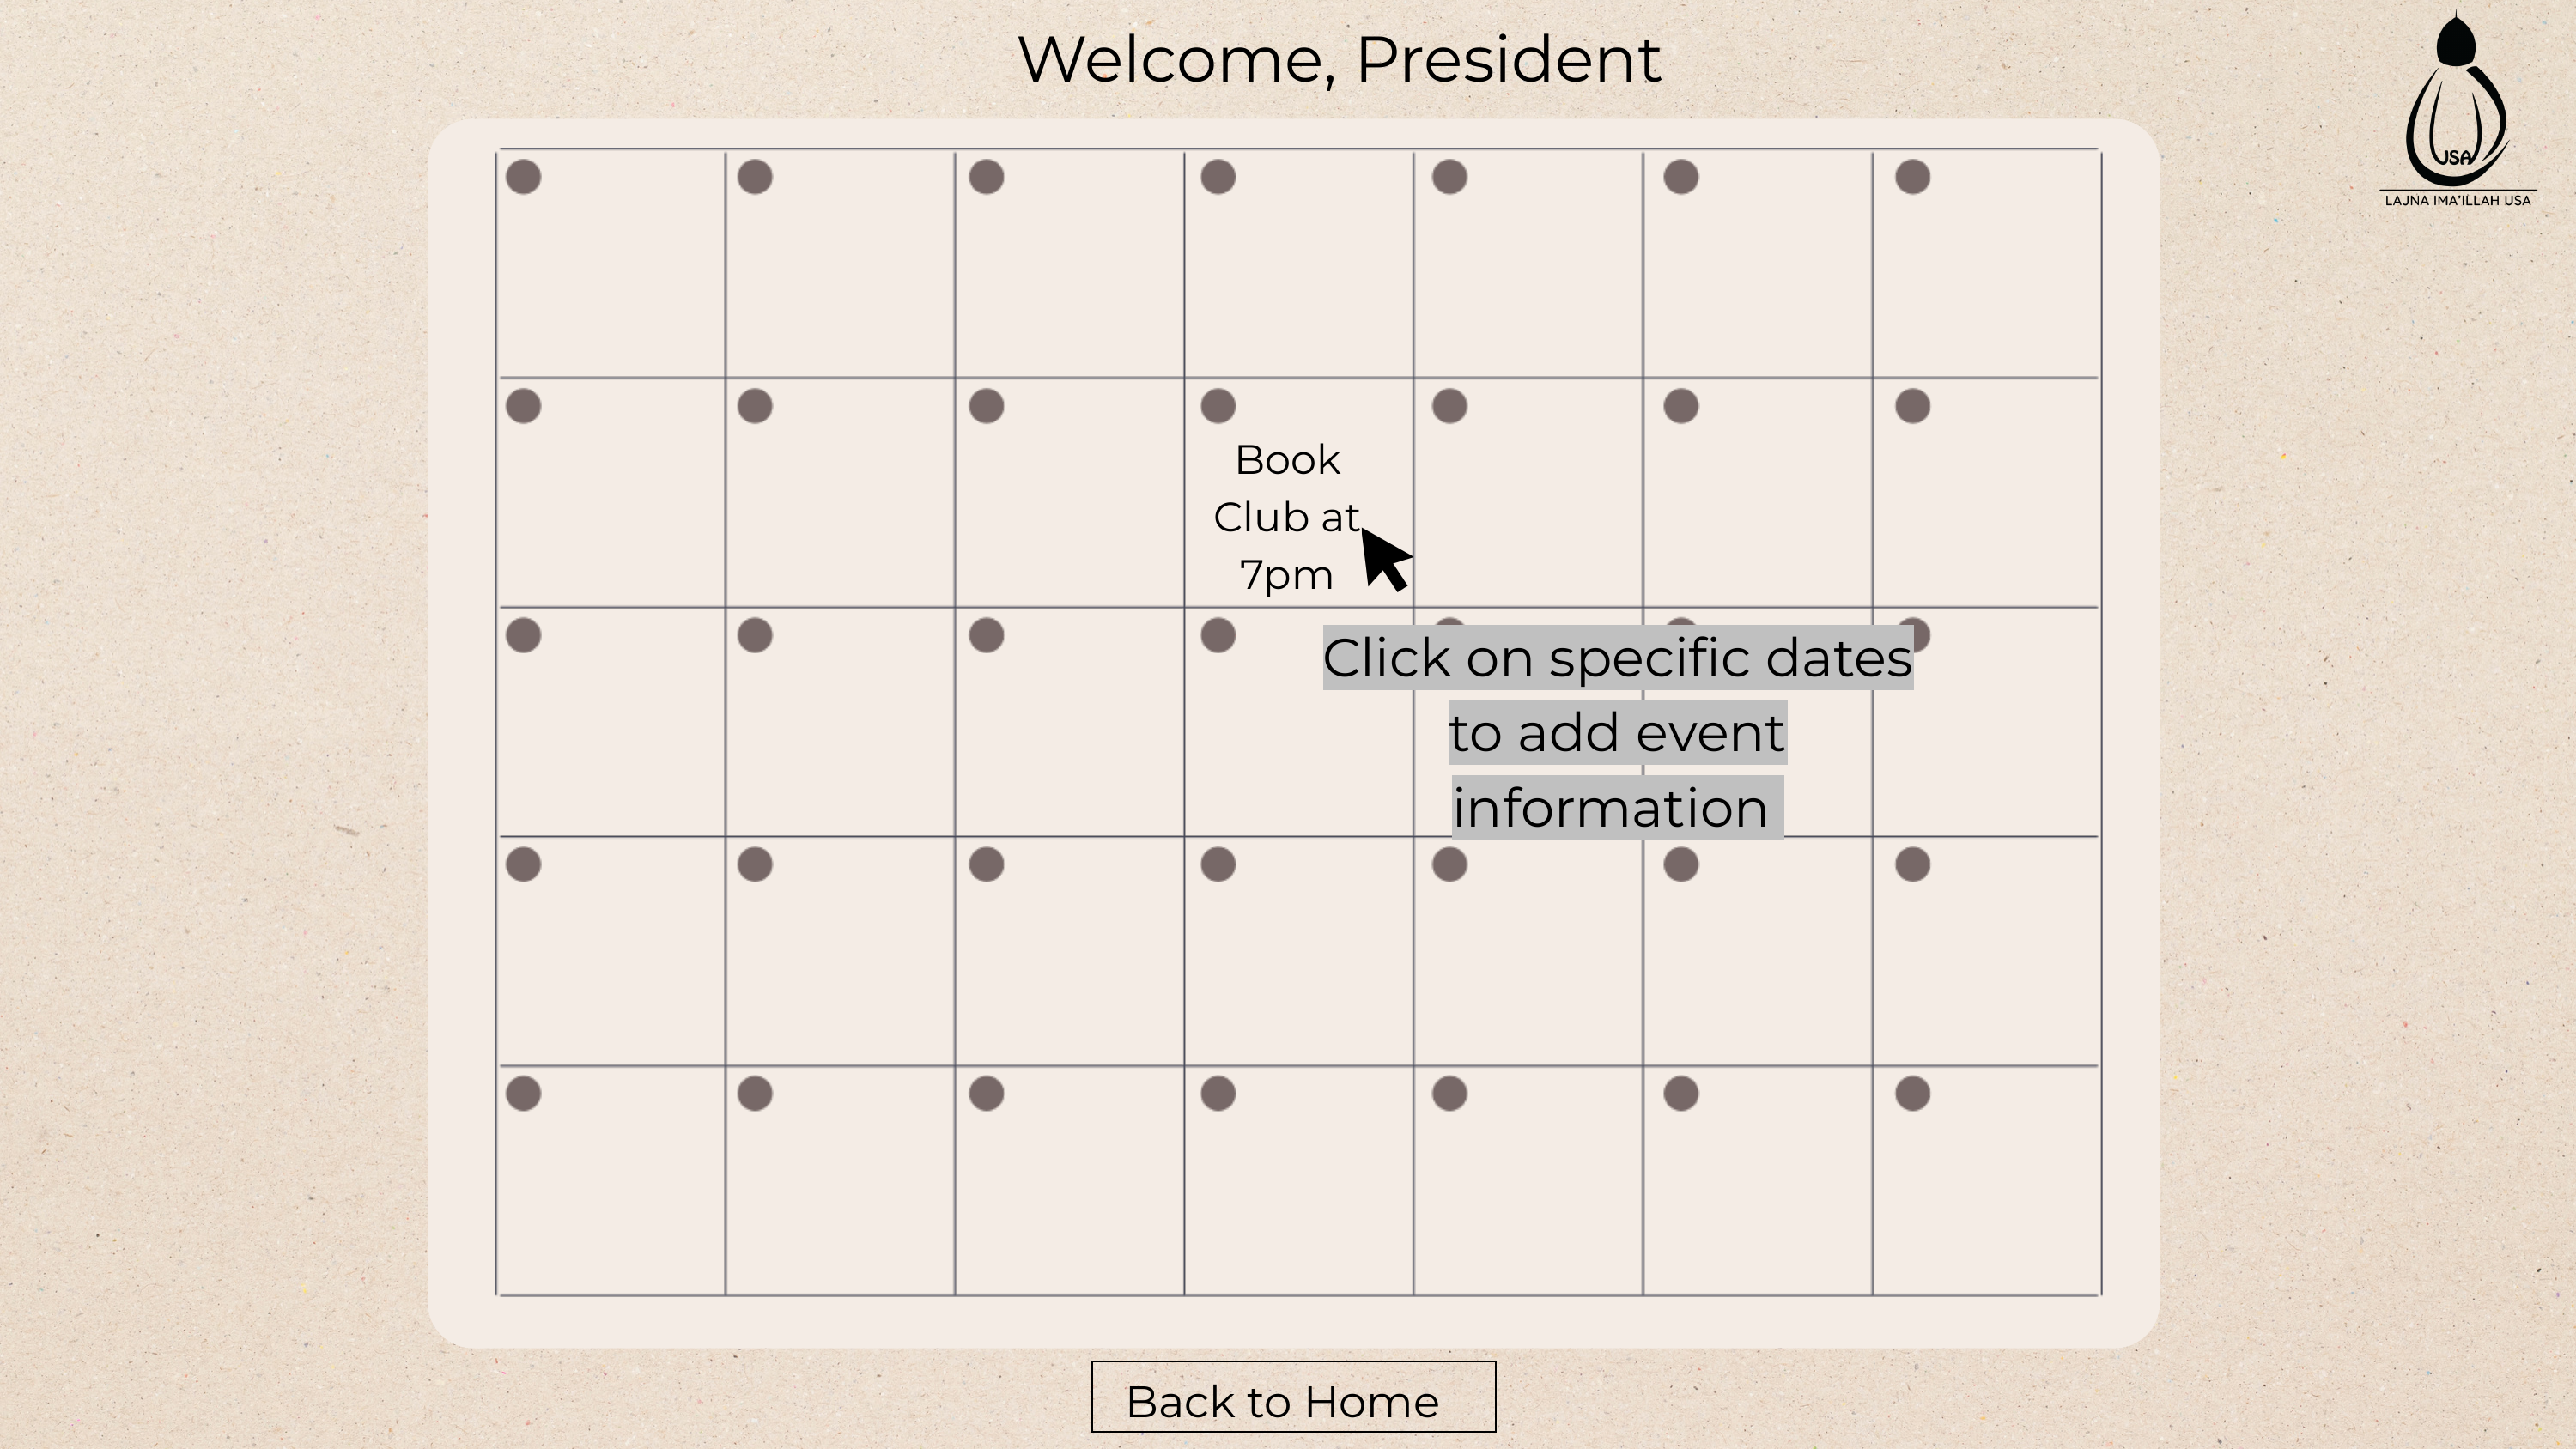

Welcome, President

Book Club at 7pm

Click on specific dates to add event information

Back to Home